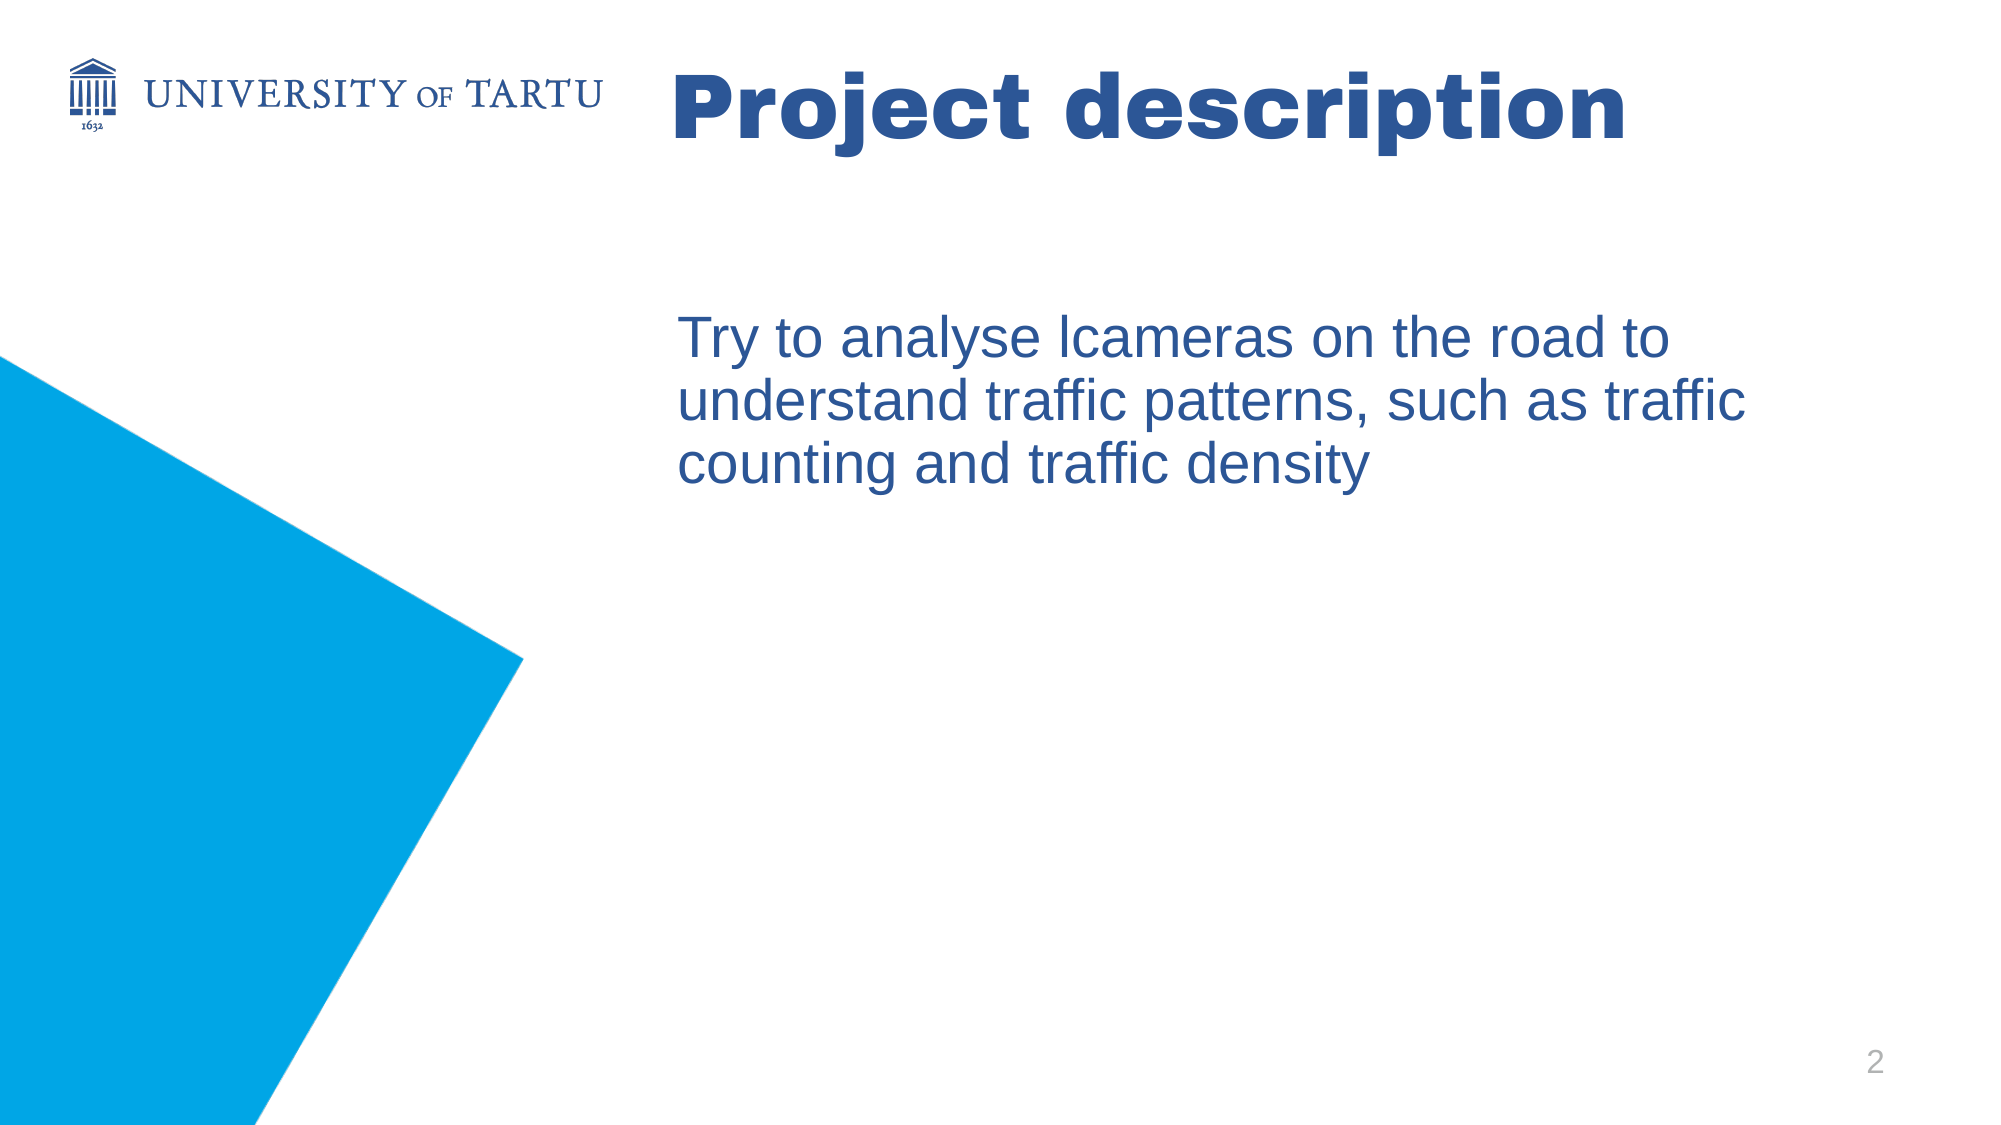

# Project description
Try to analyse lcameras on the road to understand traffic patterns, such as traffic counting and traffic density
2